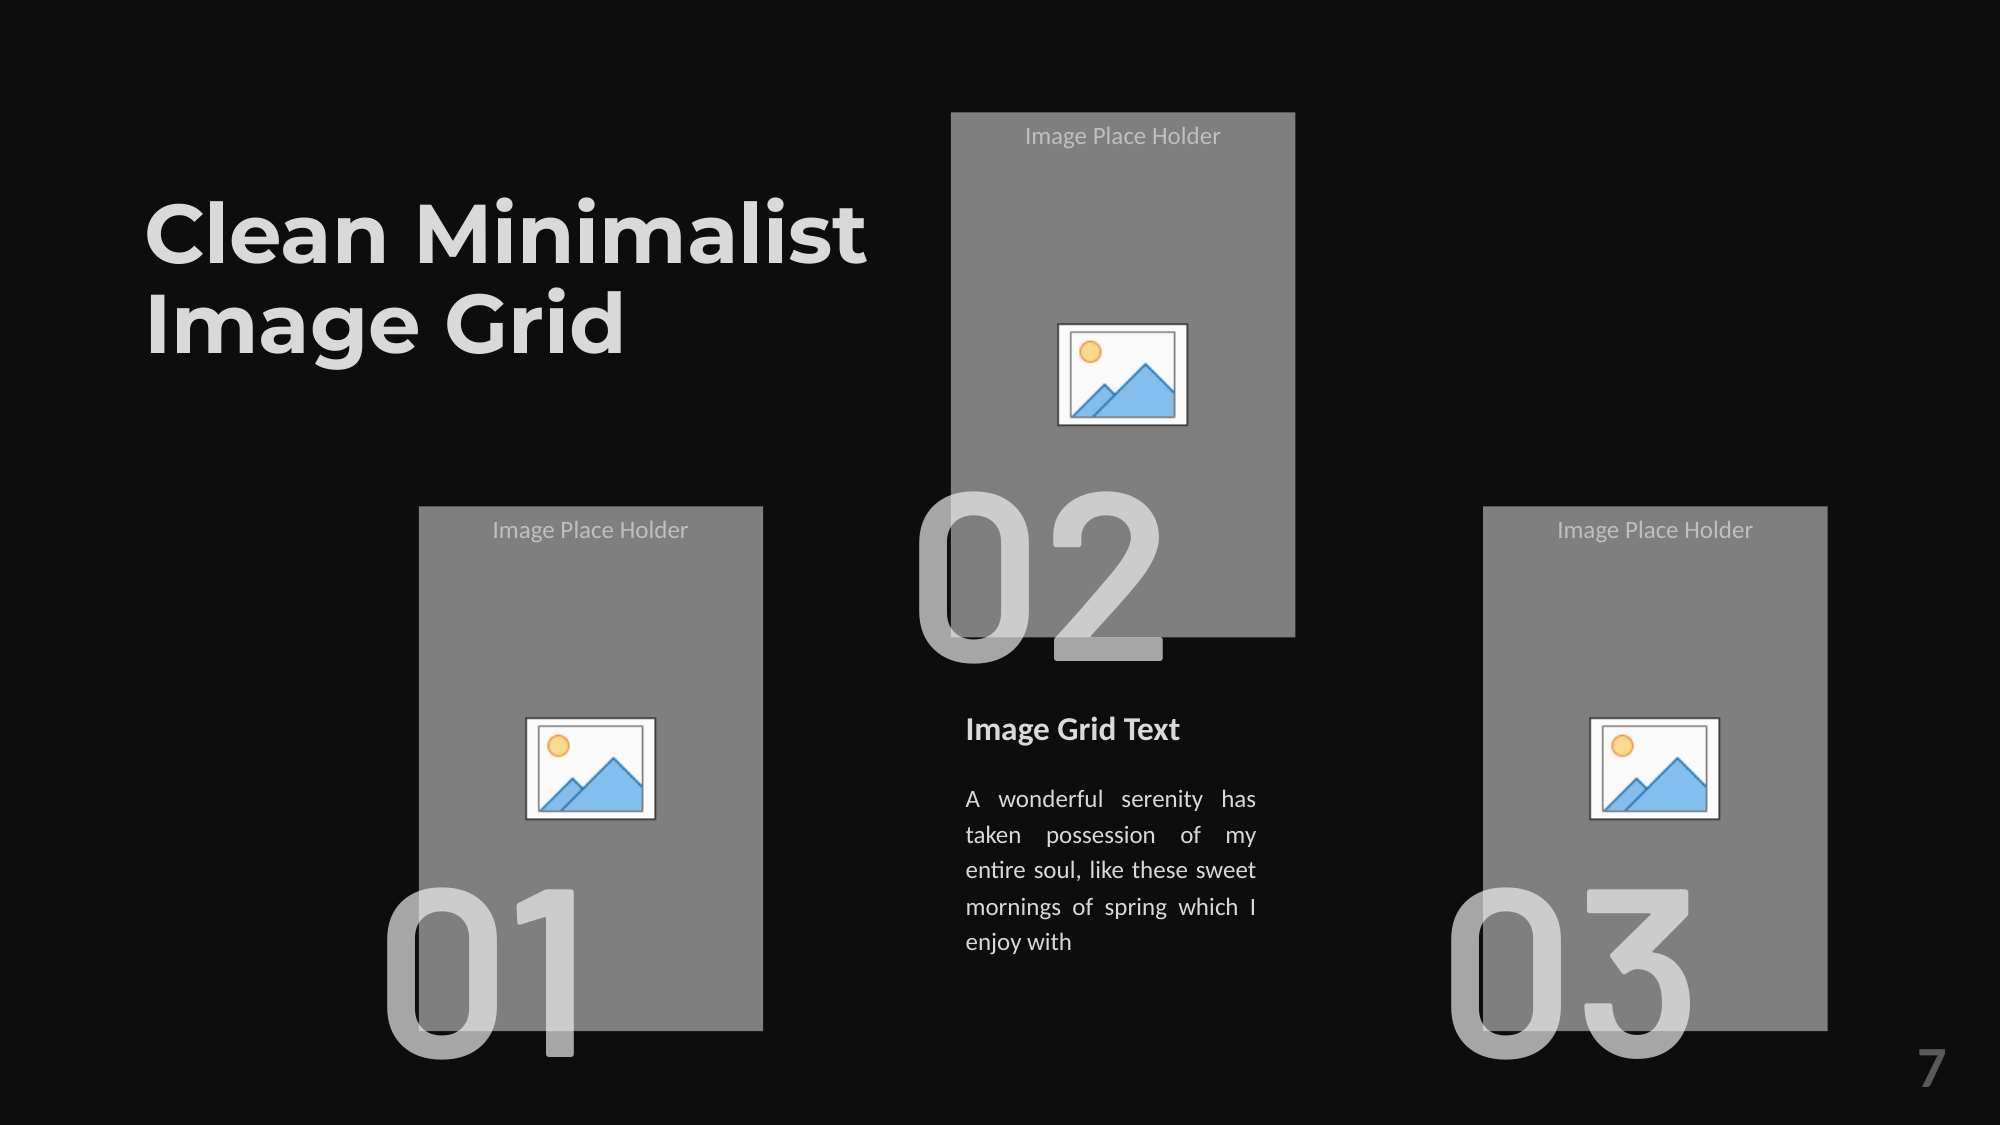

Clean Minimalist
Image Grid
02

Image Grid Text
A wonderful serenity has taken possession of my entire soul, like these sweet mornings of spring which I enjoy with
01
03